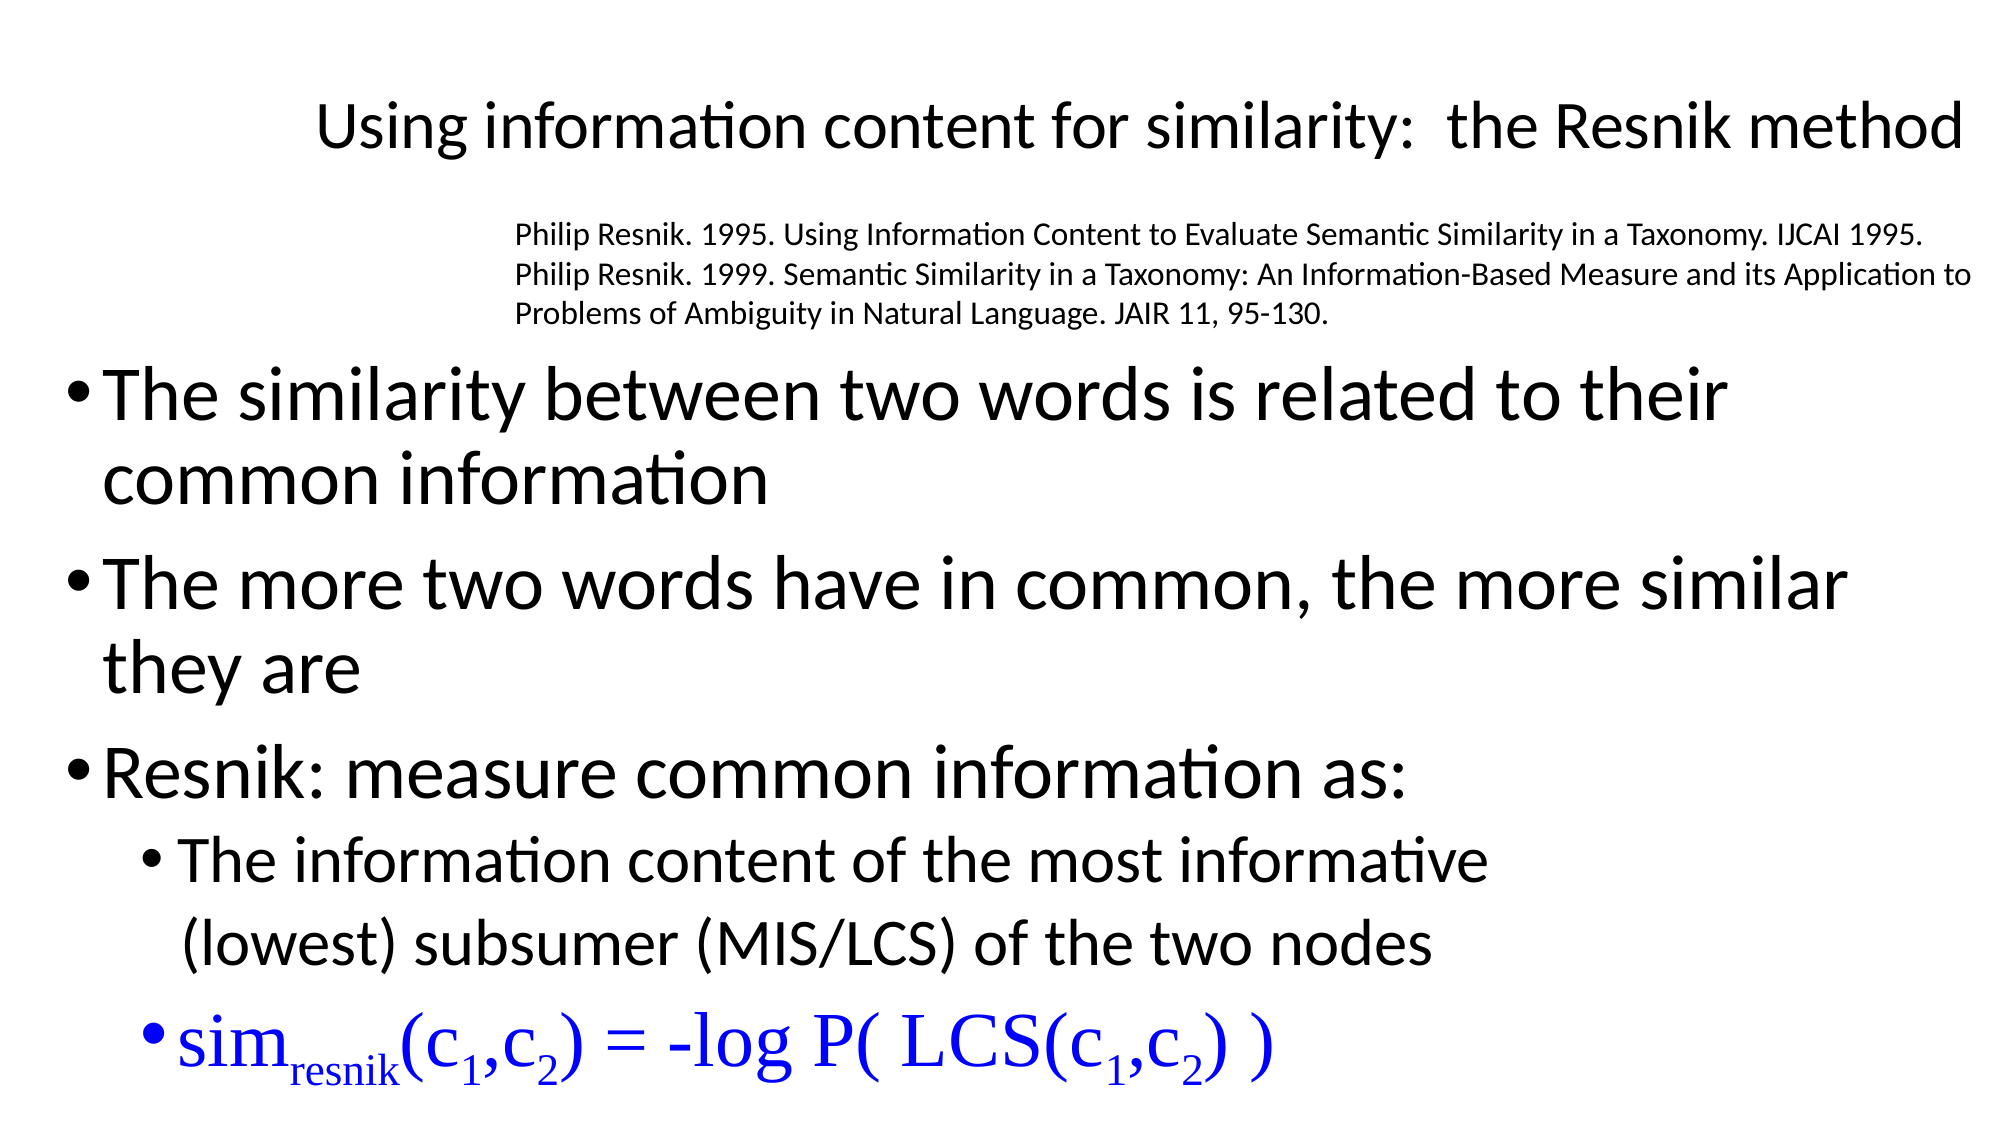

# Using information content for similarity:  the Resnik method
Philip Resnik. 1995. Using Information Content to Evaluate Semantic Similarity in a Taxonomy. IJCAI 1995.
Philip Resnik. 1999. Semantic Similarity in a Taxonomy: An Information-Based Measure and its Application to Problems of Ambiguity in Natural Language. JAIR 11, 95-130.
The similarity between two words is related to their common information
The more two words have in common, the more similar they are
Resnik: measure common information as:
The information content of the most informative
 (lowest) subsumer (MIS/LCS) of the two nodes
simresnik(c1,c2) = -log P( LCS(c1,c2) )